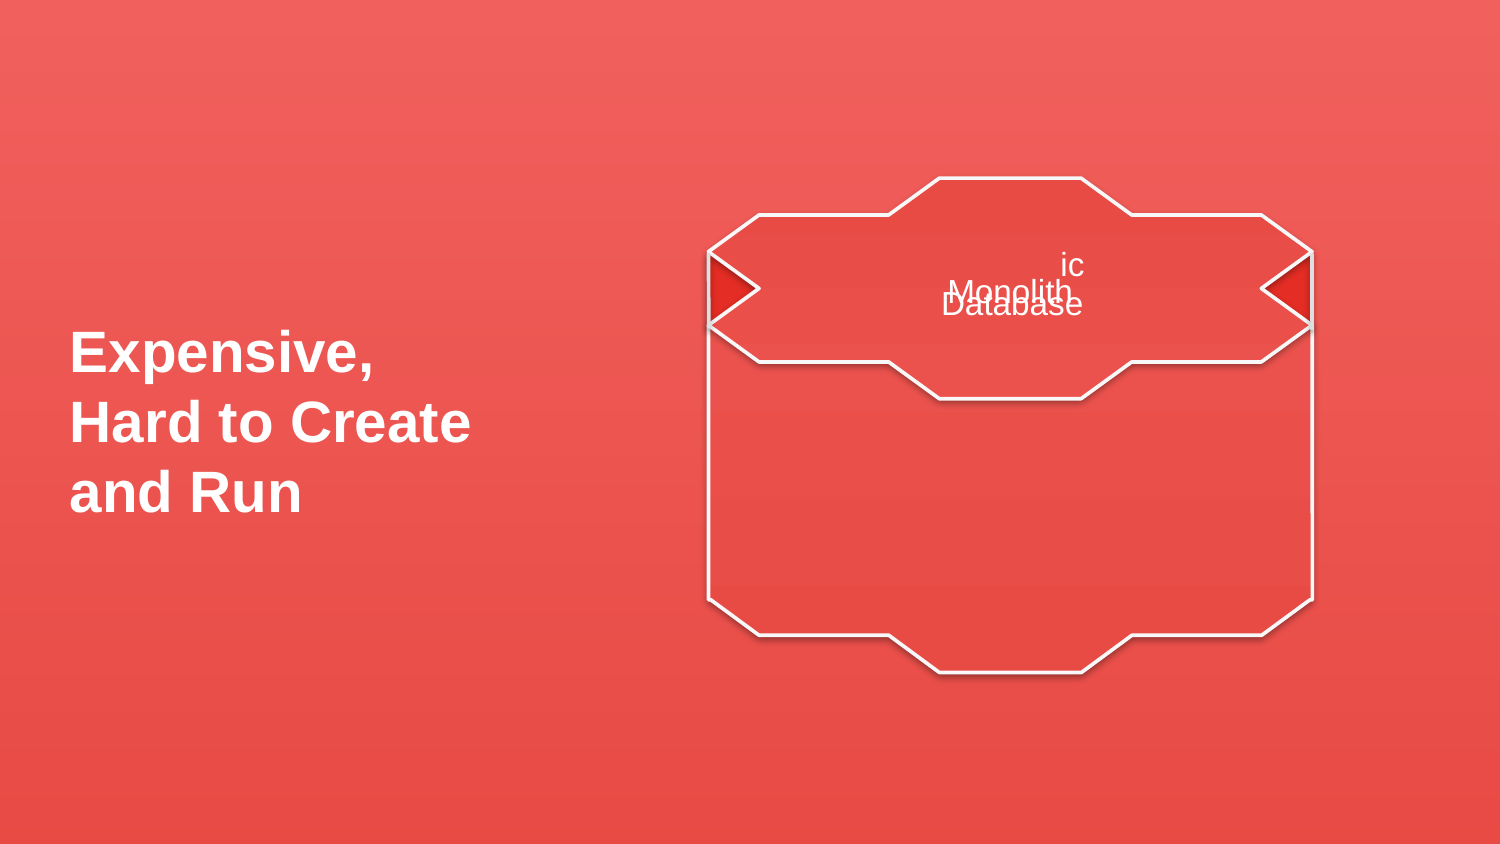

ic Database
Monolith
Expensive,
Hard to Create
and Run